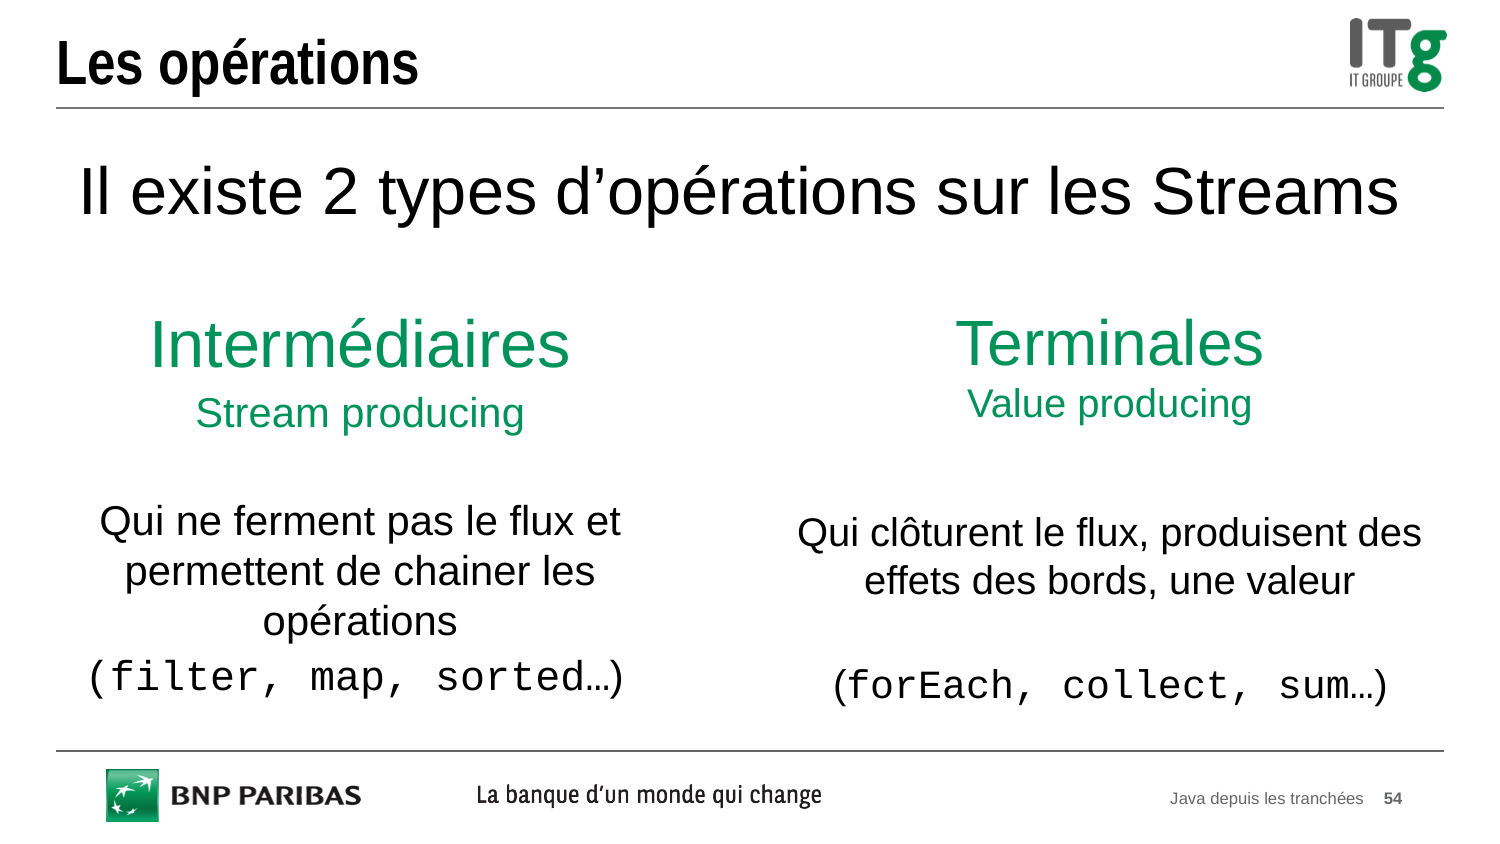

# Les opérations
Il existe 2 types d’opérations sur les Streams
Intermédiaires
Stream producing

Qui ne ferment pas le flux et permettent de chainer les opérations
(filter, map, sorted…)

Terminales
Value producing
Qui clôturent le flux, produisent des effets des bords, une valeur

(forEach, collect, sum…)

Java depuis les tranchées
54